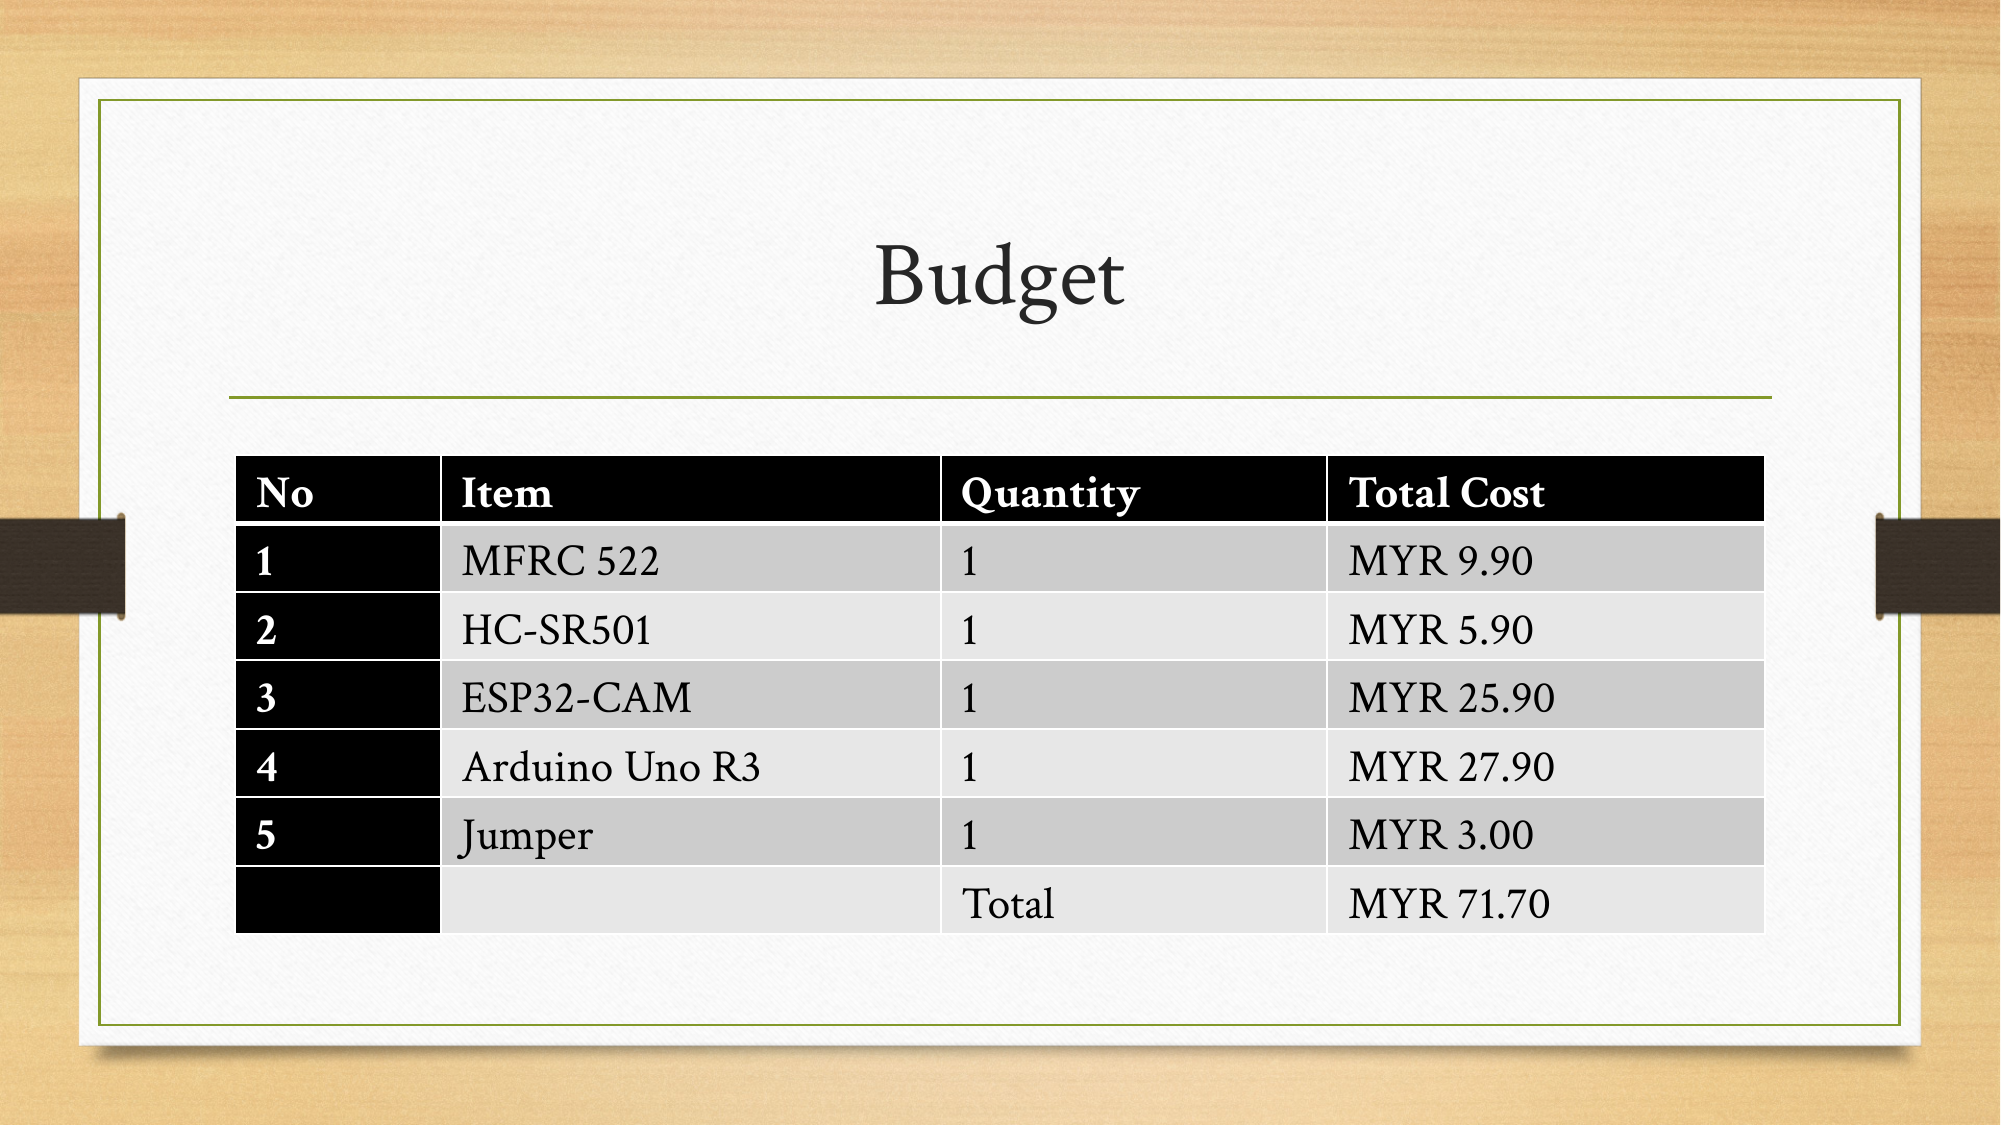

# Budget
| No | Item | Quantity | Total Cost |
| --- | --- | --- | --- |
| 1 | MFRC 522 | 1 | MYR 9.90 |
| 2 | HC-SR501 | 1 | MYR 5.90 |
| 3 | ESP32-CAM | 1 | MYR 25.90 |
| 4 | Arduino Uno R3 | 1 | MYR 27.90 |
| 5 | Jumper | 1 | MYR 3.00 |
|  |  | Total | MYR 71.70 |